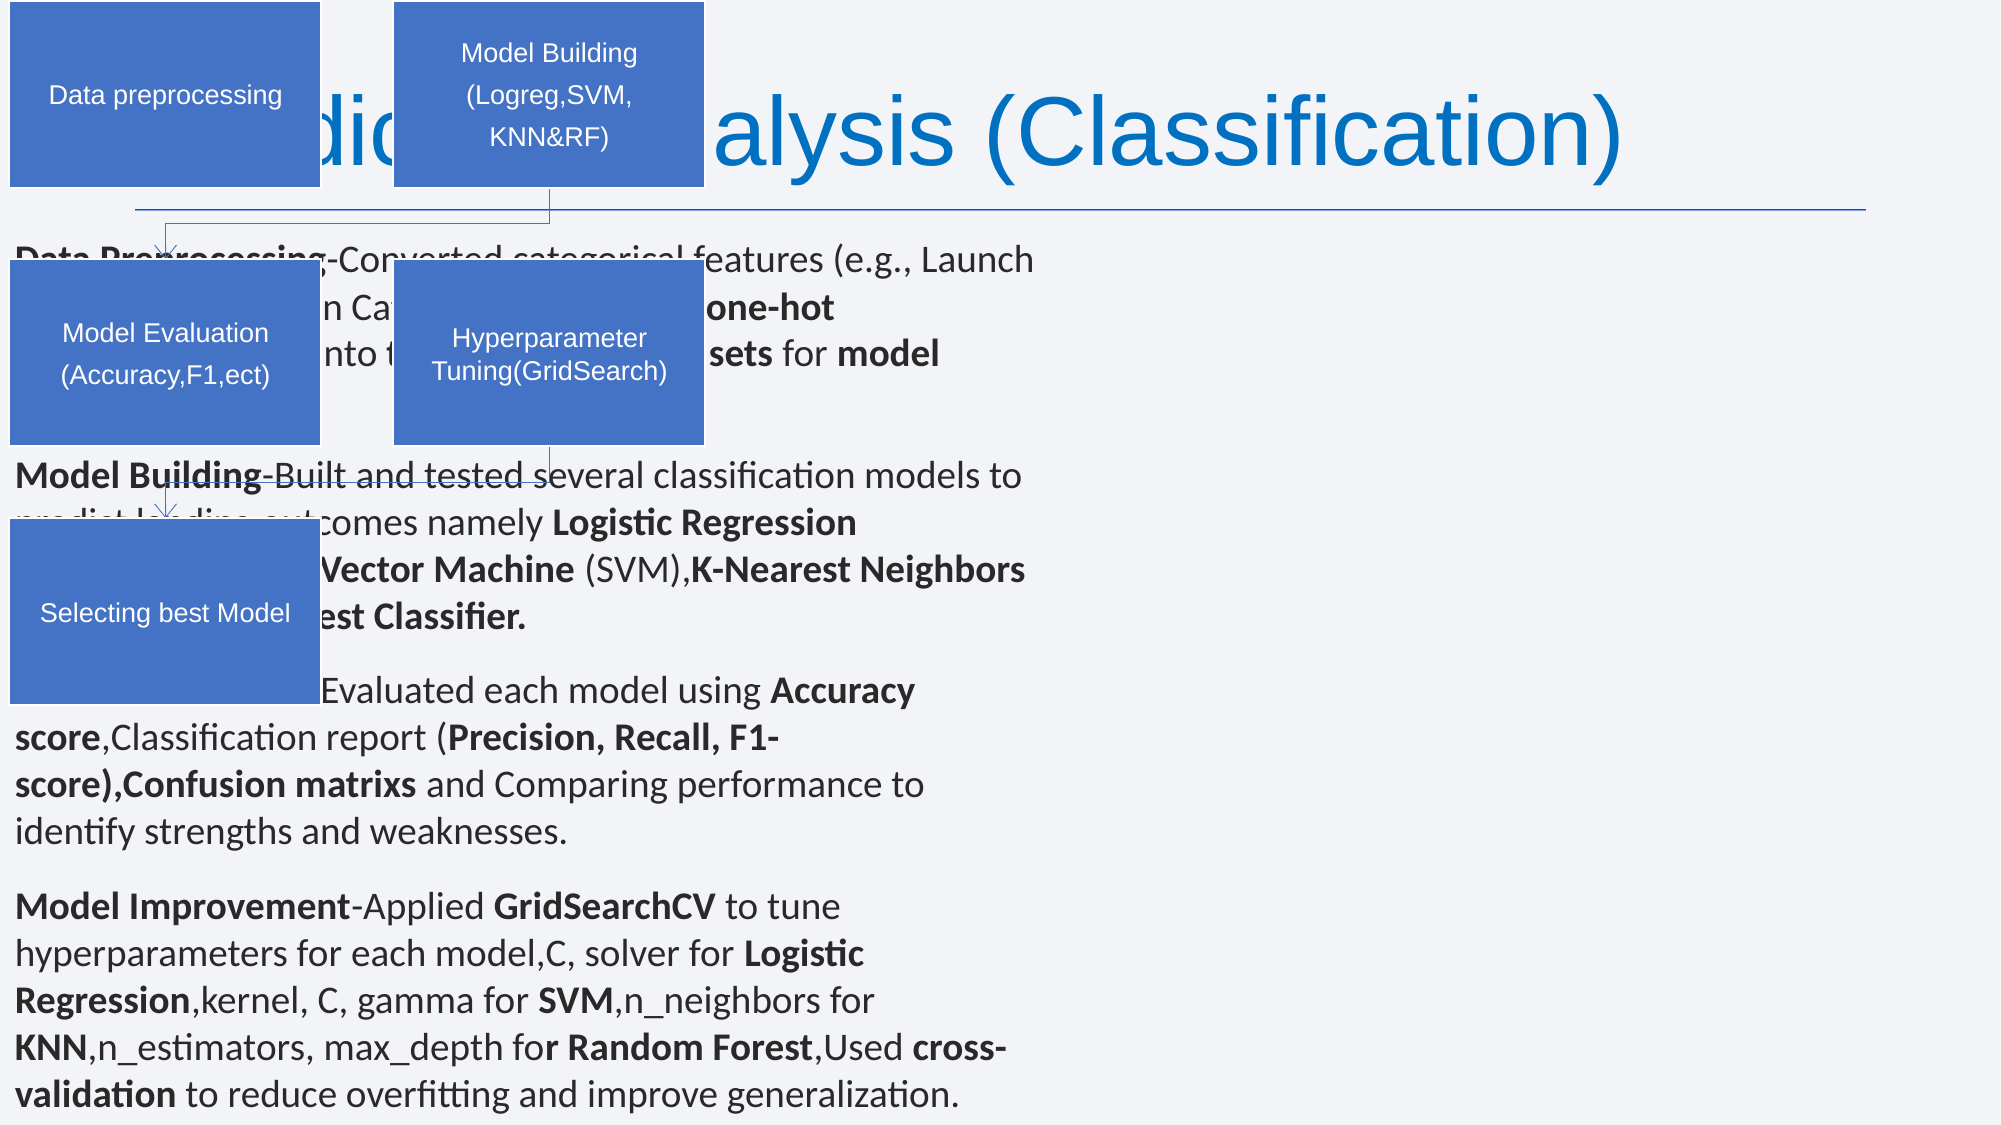

Predictive Analysis (Classification)
Data Preprocessing-Converted categorical features (e.g., Launch Site, Booster Version Category, Orbit) using one-hot encodin,Split data into training and testing sets for model validation.
Model Building-Built and tested several classification models to predict landing outcomes namely Logistic Regression (baseline),Support Vector Machine (SVM),K-Nearest Neighbors (KNN),Random Forest Classifier.
 Model Evaluation-Evaluated each model using Accuracy score,Classification report (Precision, Recall, F1-score),Confusion matrixs and Comparing performance to identify strengths and weaknesses.
Model Improvement-Applied GridSearchCV to tune hyperparameters for each model,C, solver for Logistic Regression,kernel, C, gamma for SVM,n_neighbors for KNN,n_estimators, max_depth for Random Forest,Used cross-validation to reduce overfitting and improve generalization.

Data preprocessing

Model Building
(Logreg,SVM,
KNN&RF)

Model Evaluation
(Accuracy,F1,ect)

Hyperparameter Tuning(GridSearch)
Selecting best Model
15